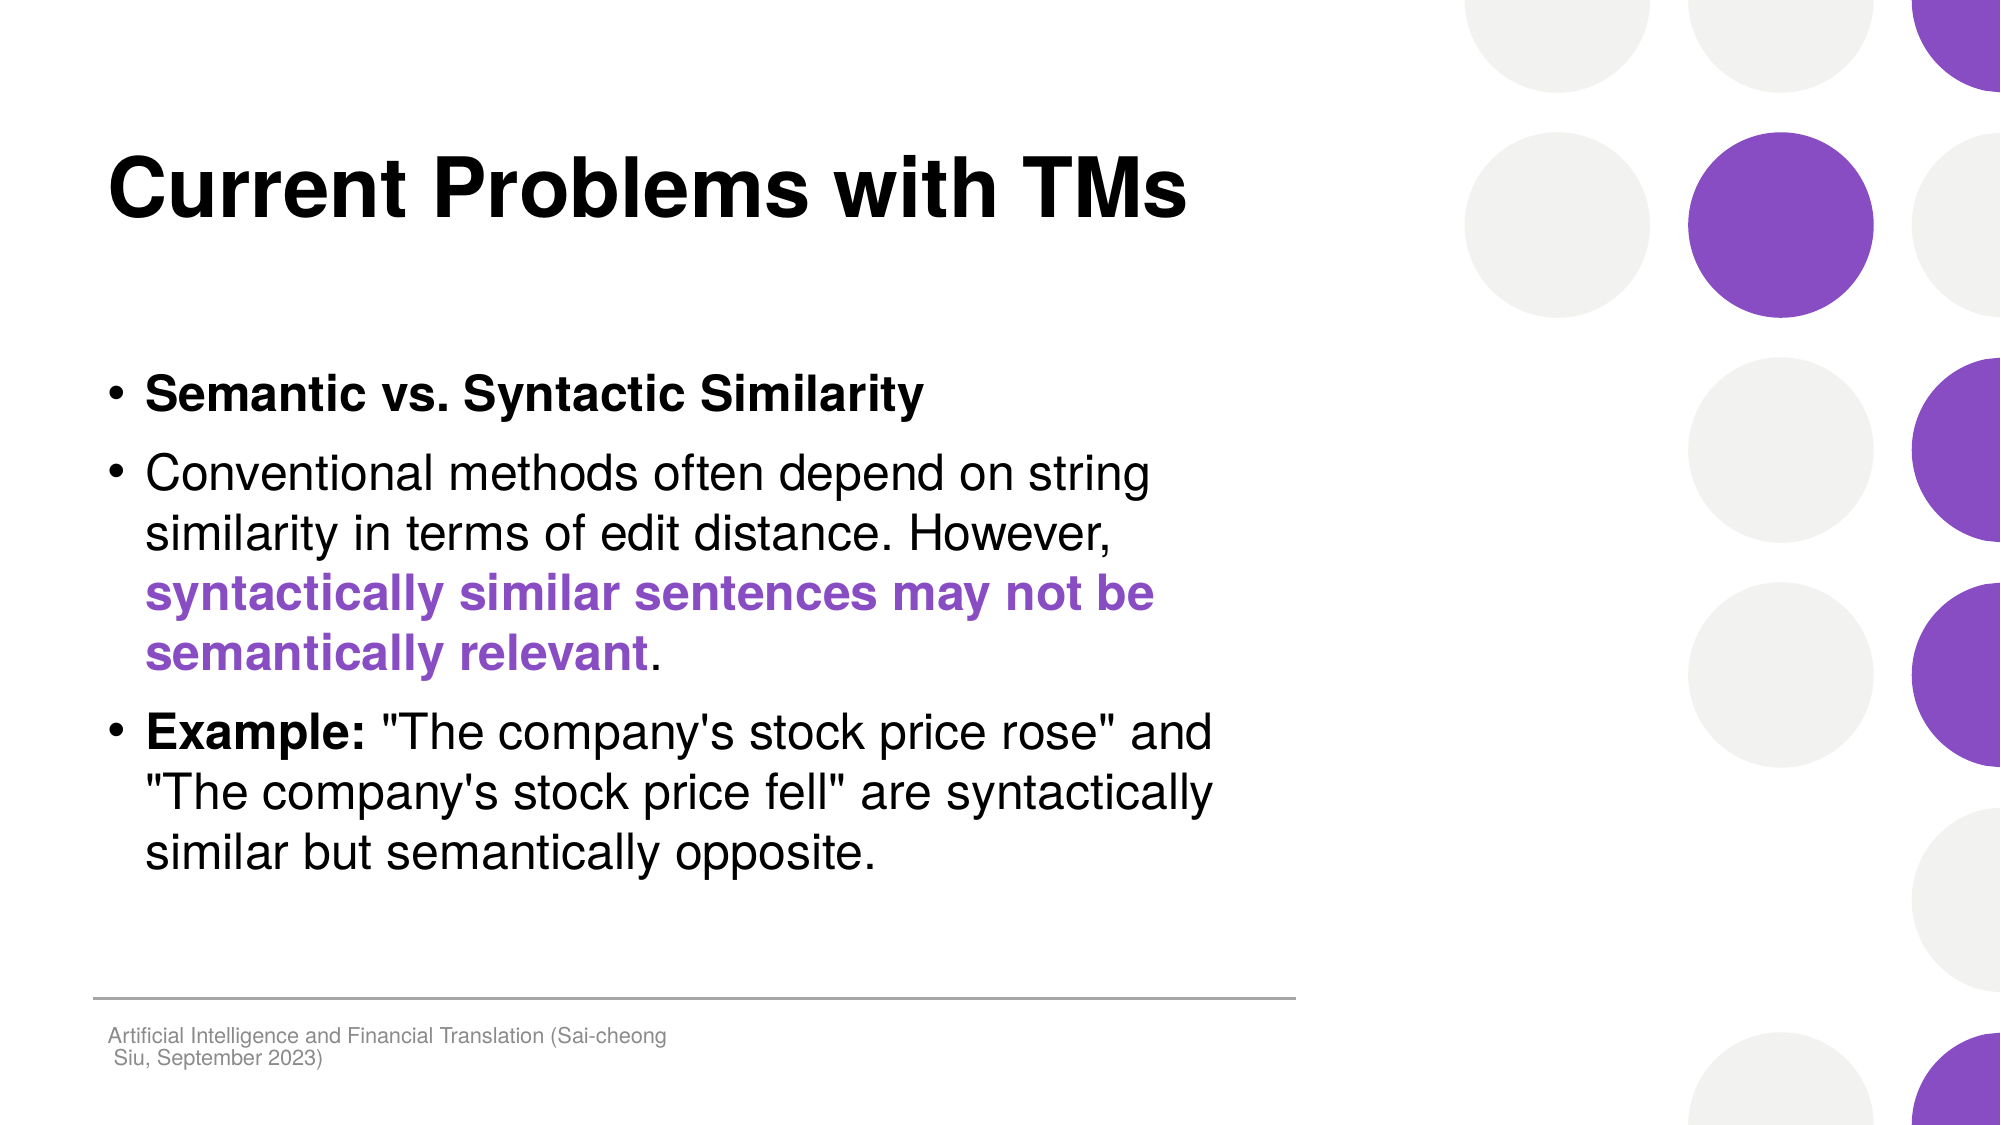

# Current Problems with TMs
Semantic vs. Syntactic Similarity
Conventional methods often depend on string similarity in terms of edit distance. However, syntactically similar sentences may not be semantically relevant.
Example: "The company's stock price rose" and "The company's stock price fell" are syntactically similar but semantically opposite.

Artificial Intelligence and Financial Translation (Sai-cheong Siu, September 2023)